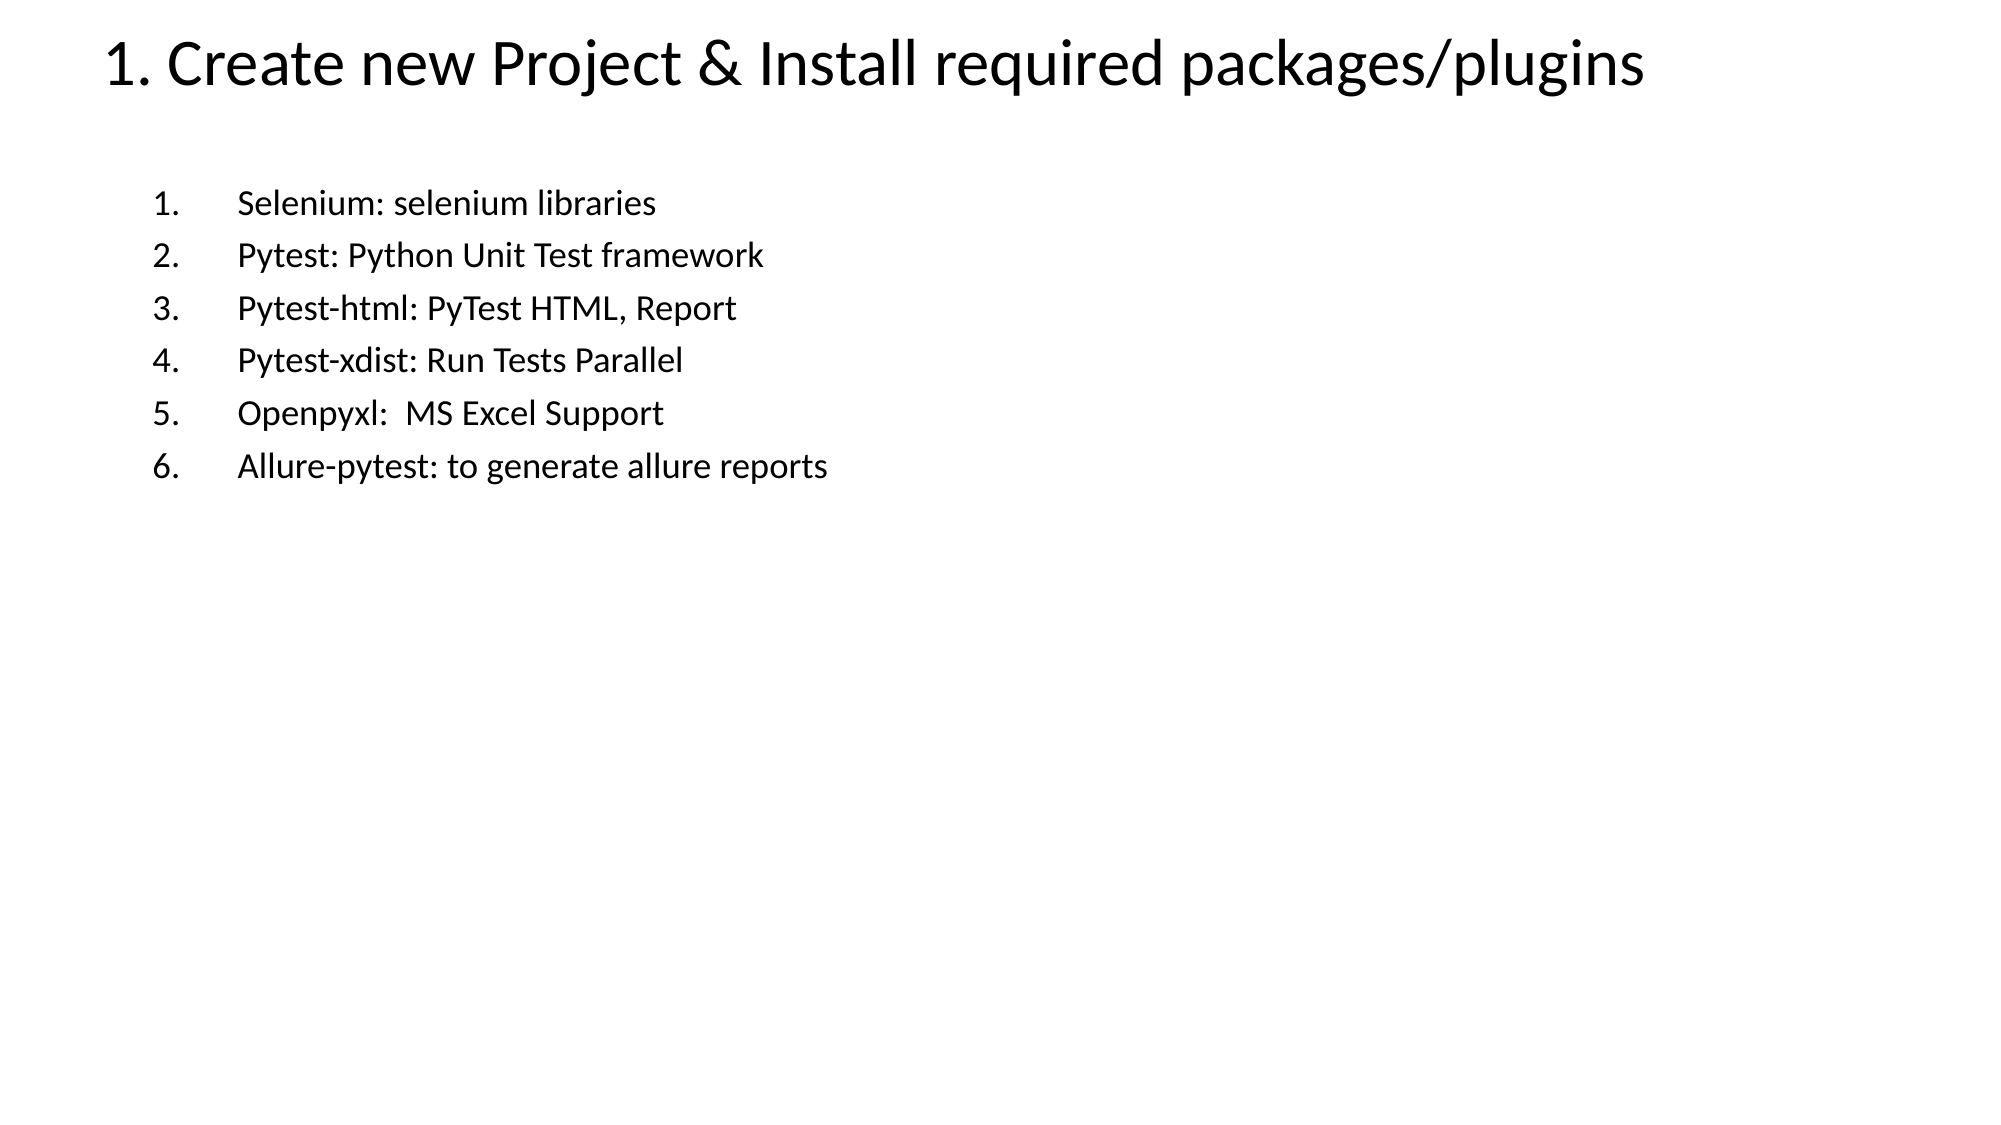

# 1. Create new Project & Install required packages/plugins
Selenium: selenium libraries
Pytest: Python Unit Test framework
Pytest-html: PyTest HTML, Report
Pytest-xdist: Run Tests Parallel
Openpyxl:  MS Excel Support
Allure-pytest: to generate allure reports